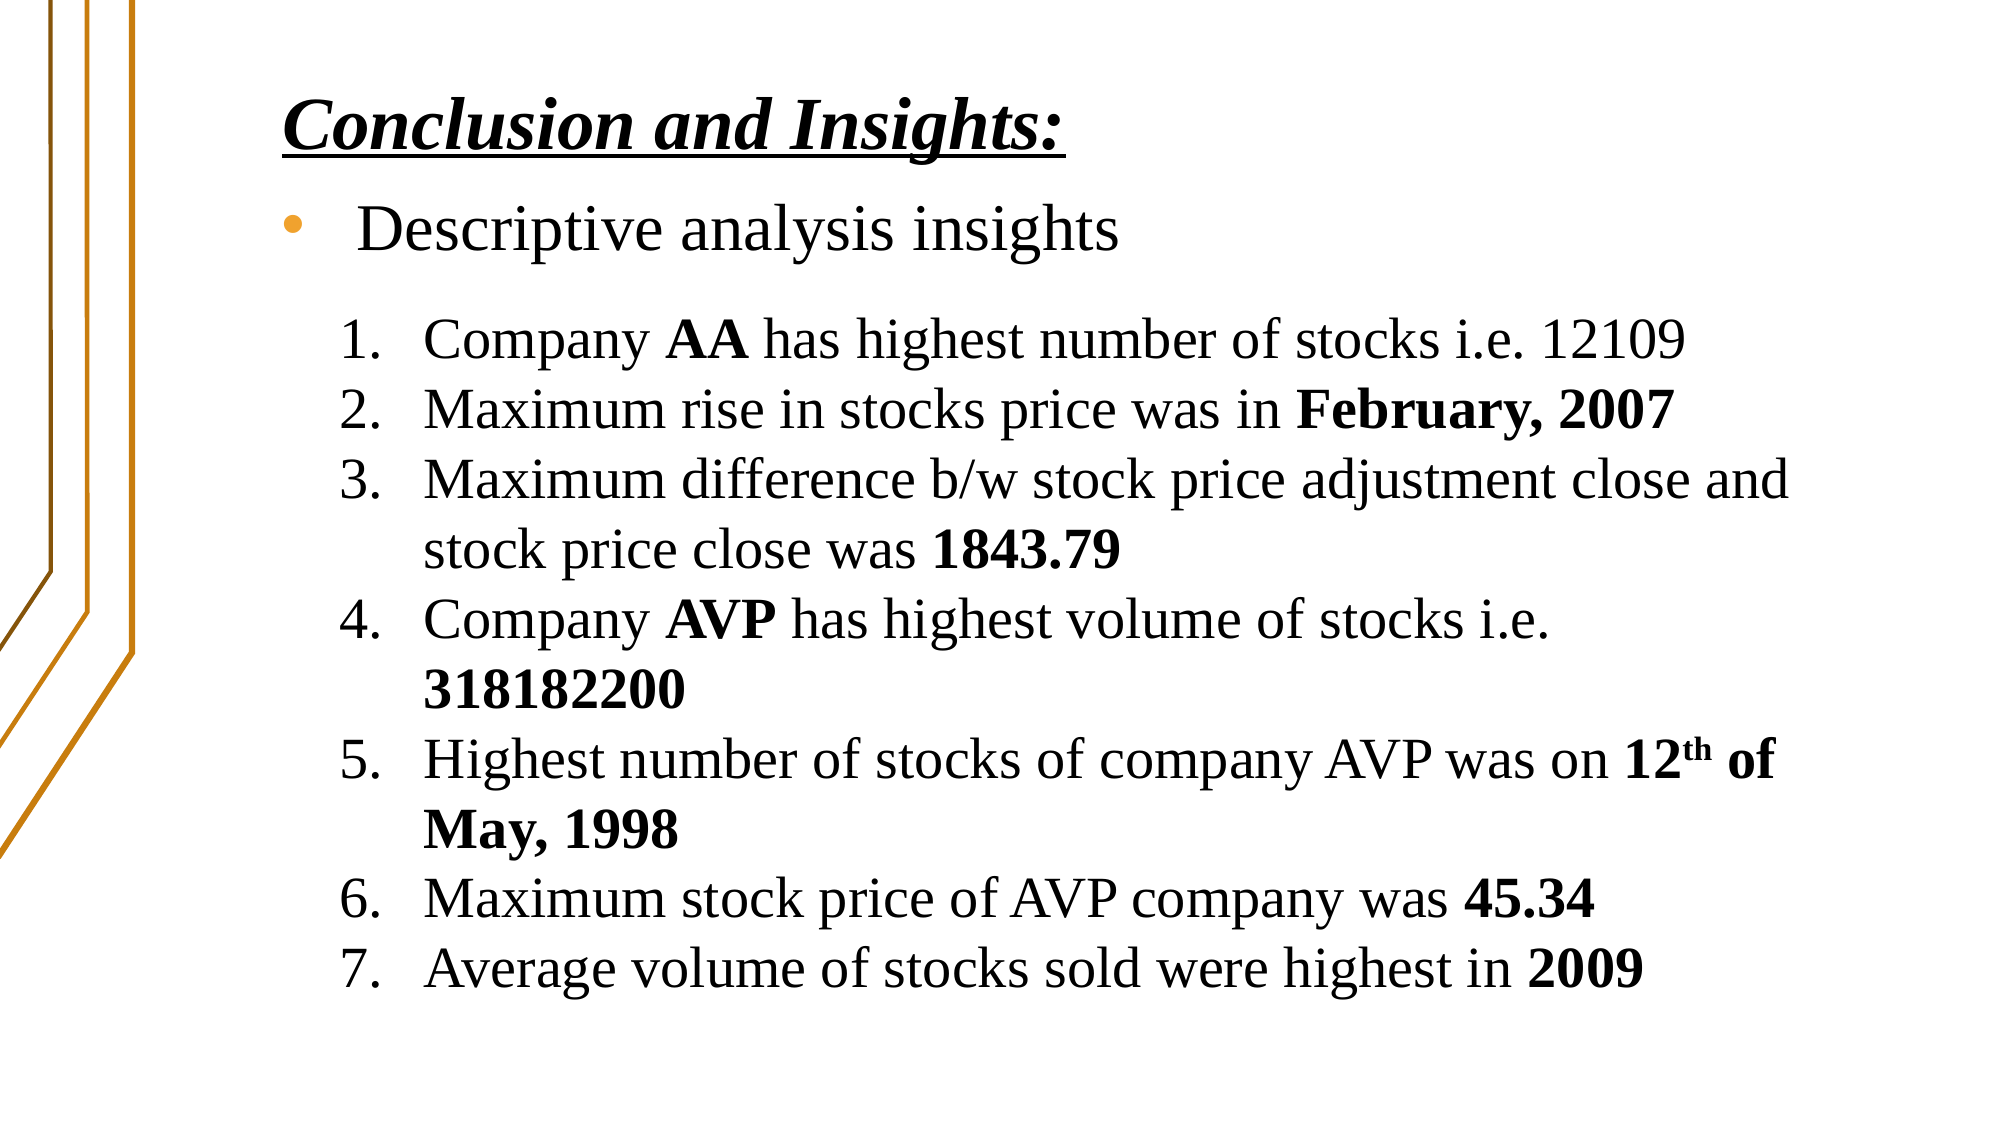

# Conclusion and Insights:
Descriptive analysis insights
Company AA has highest number of stocks i.e. 12109
Maximum rise in stocks price was in February, 2007
Maximum difference b/w stock price adjustment close and stock price close was 1843.79
Company AVP has highest volume of stocks i.e. 318182200
Highest number of stocks of company AVP was on 12th of May, 1998
Maximum stock price of AVP company was 45.34
Average volume of stocks sold were highest in 2009